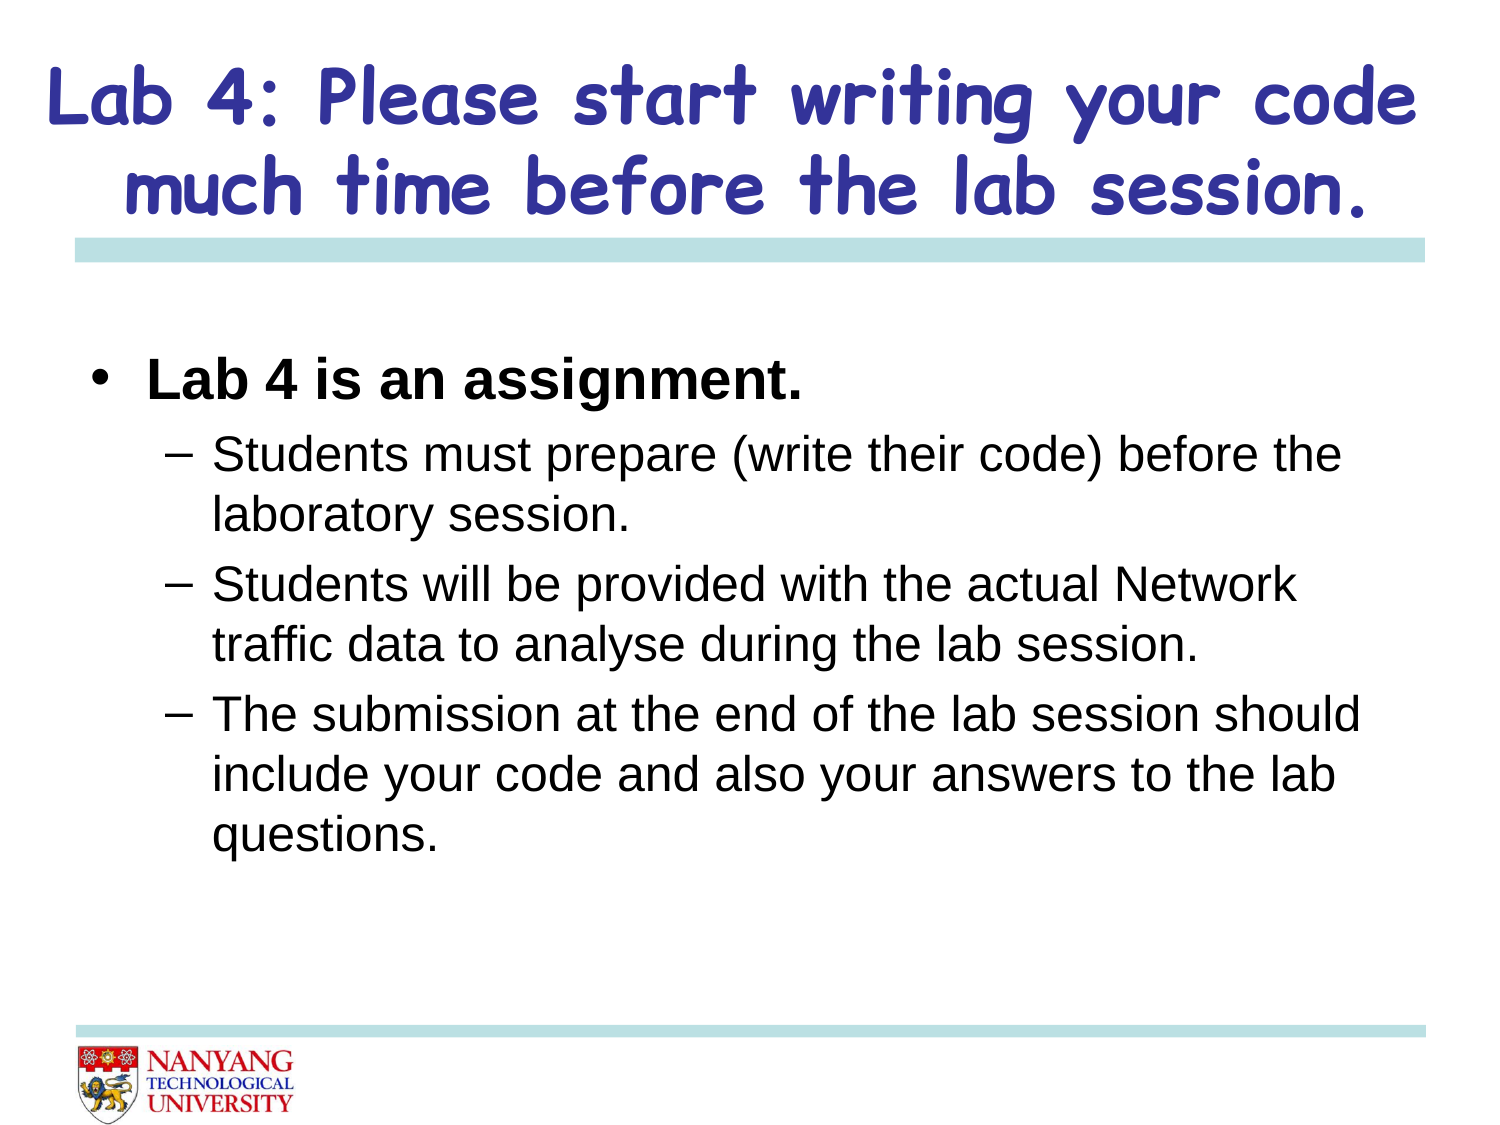

# Lab 4: Please start writing your code much time before the lab session.

Lab 4 is an assignment.
Students must prepare (write their code) before the laboratory session.
Students will be provided with the actual Network traffic data to analyse during the lab session.
The submission at the end of the lab session should include your code and also your answers to the lab questions.